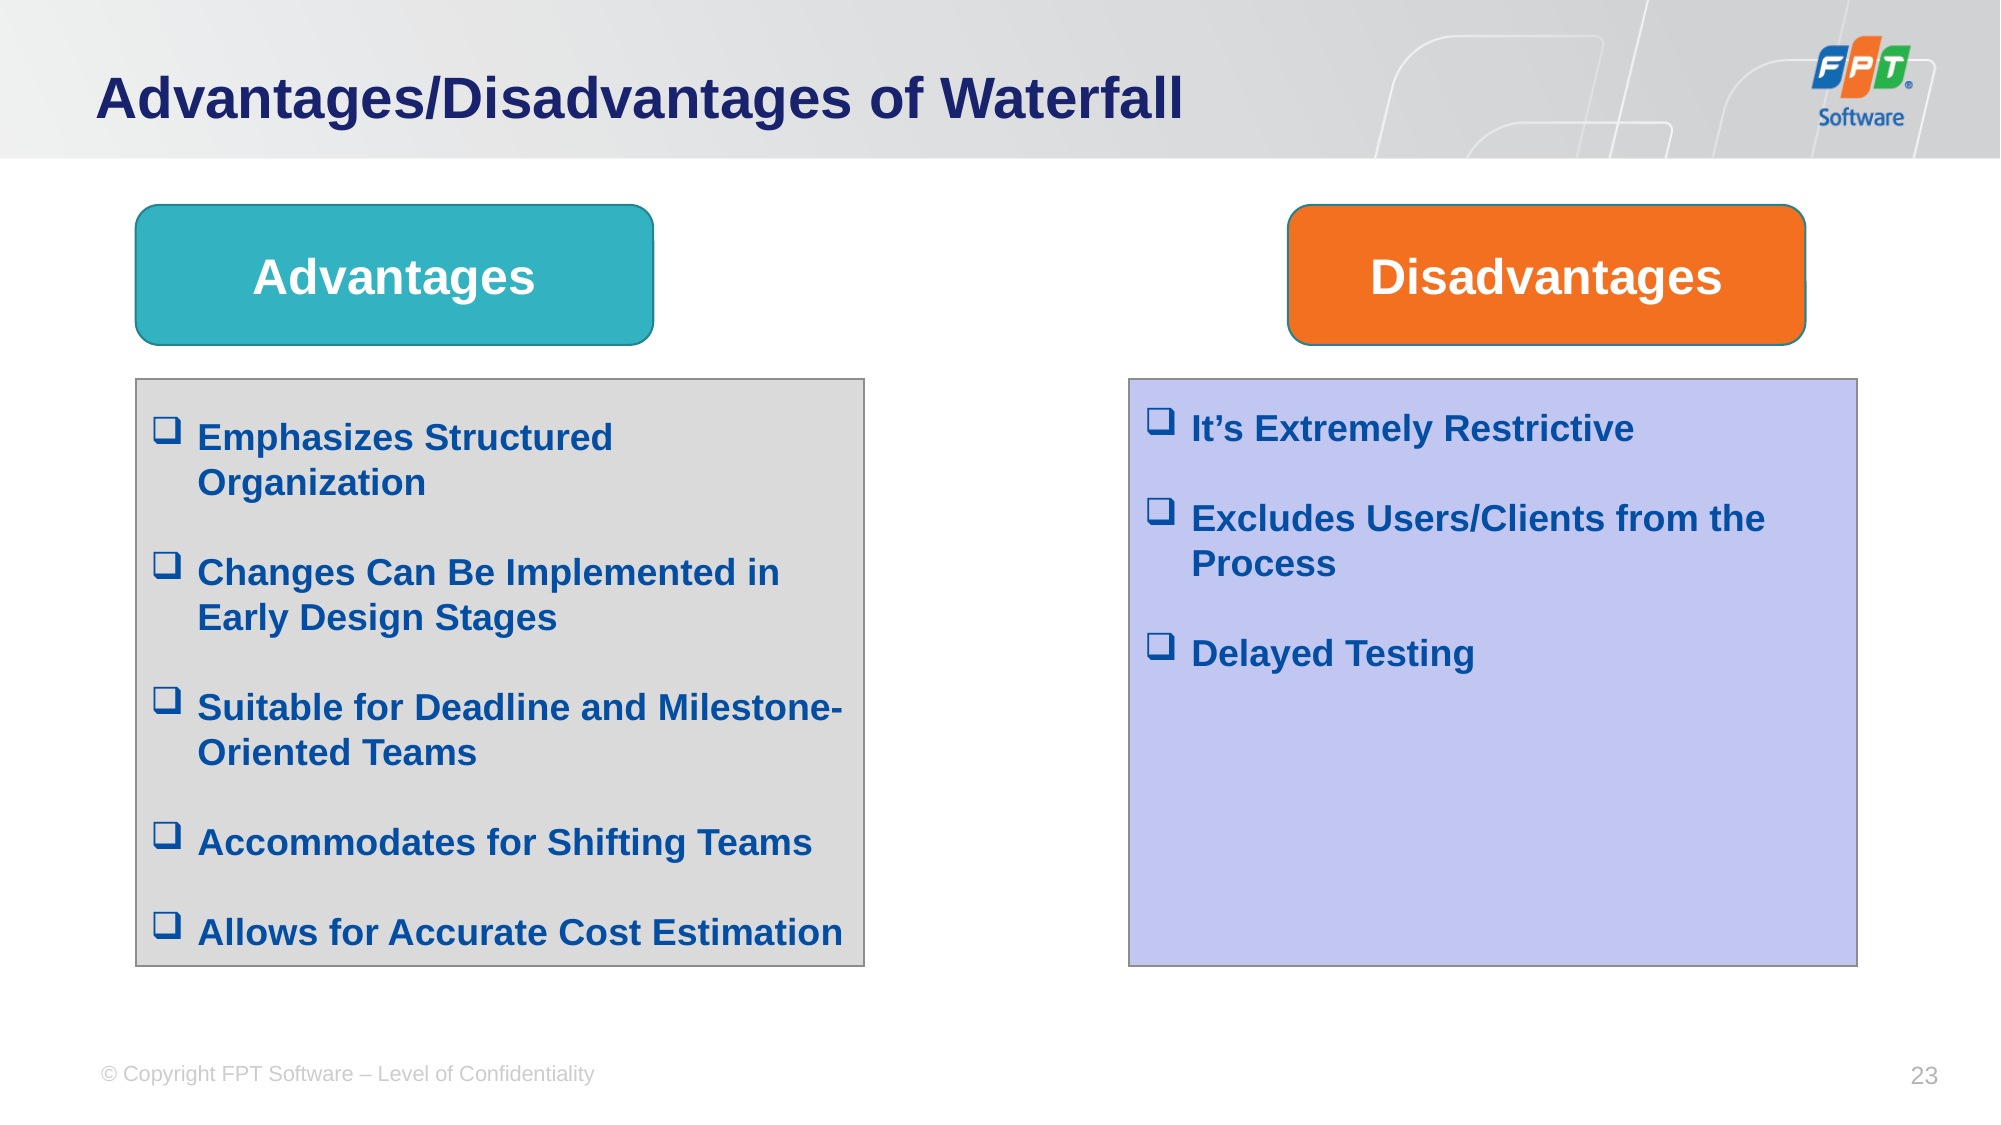

# Advantages/Disadvantages of Waterfall

Disadvantages
Advantages

It’s Extremely Restrictive

Excludes Users/Clients from the Process

Delayed Testing
Emphasizes Structured Organization

Changes Can Be Implemented in Early Design Stages

Suitable for Deadline and Milestone-Oriented Teams

Accommodates for Shifting Teams

Allows for Accurate Cost Estimation

23